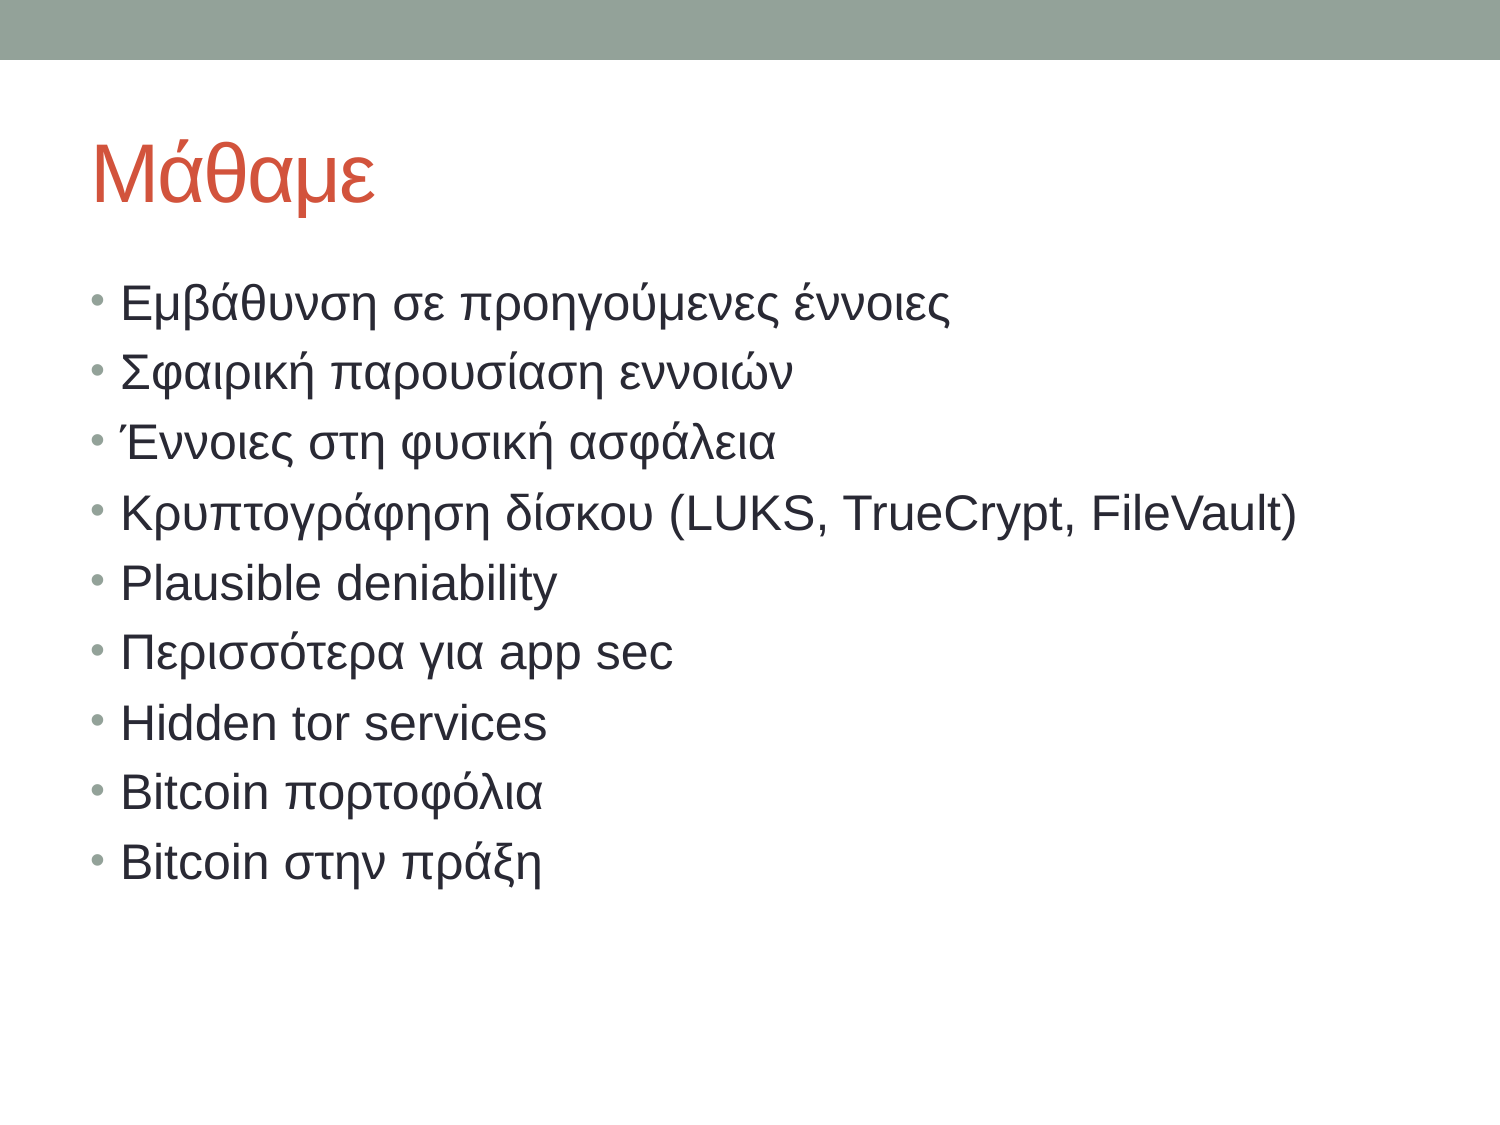

# Μάθαμε
Εμβάθυνση σε προηγούμενες έννοιες
Σφαιρική παρουσίαση εννοιών
Έννοιες στη φυσική ασφάλεια
Κρυπτογράφηση δίσκου (LUKS, TrueCrypt, FileVault)
Plausible deniability
Περισσότερα για app sec
Hidden tor services
Bitcoin πορτοφόλια
Bitcoin στην πράξη